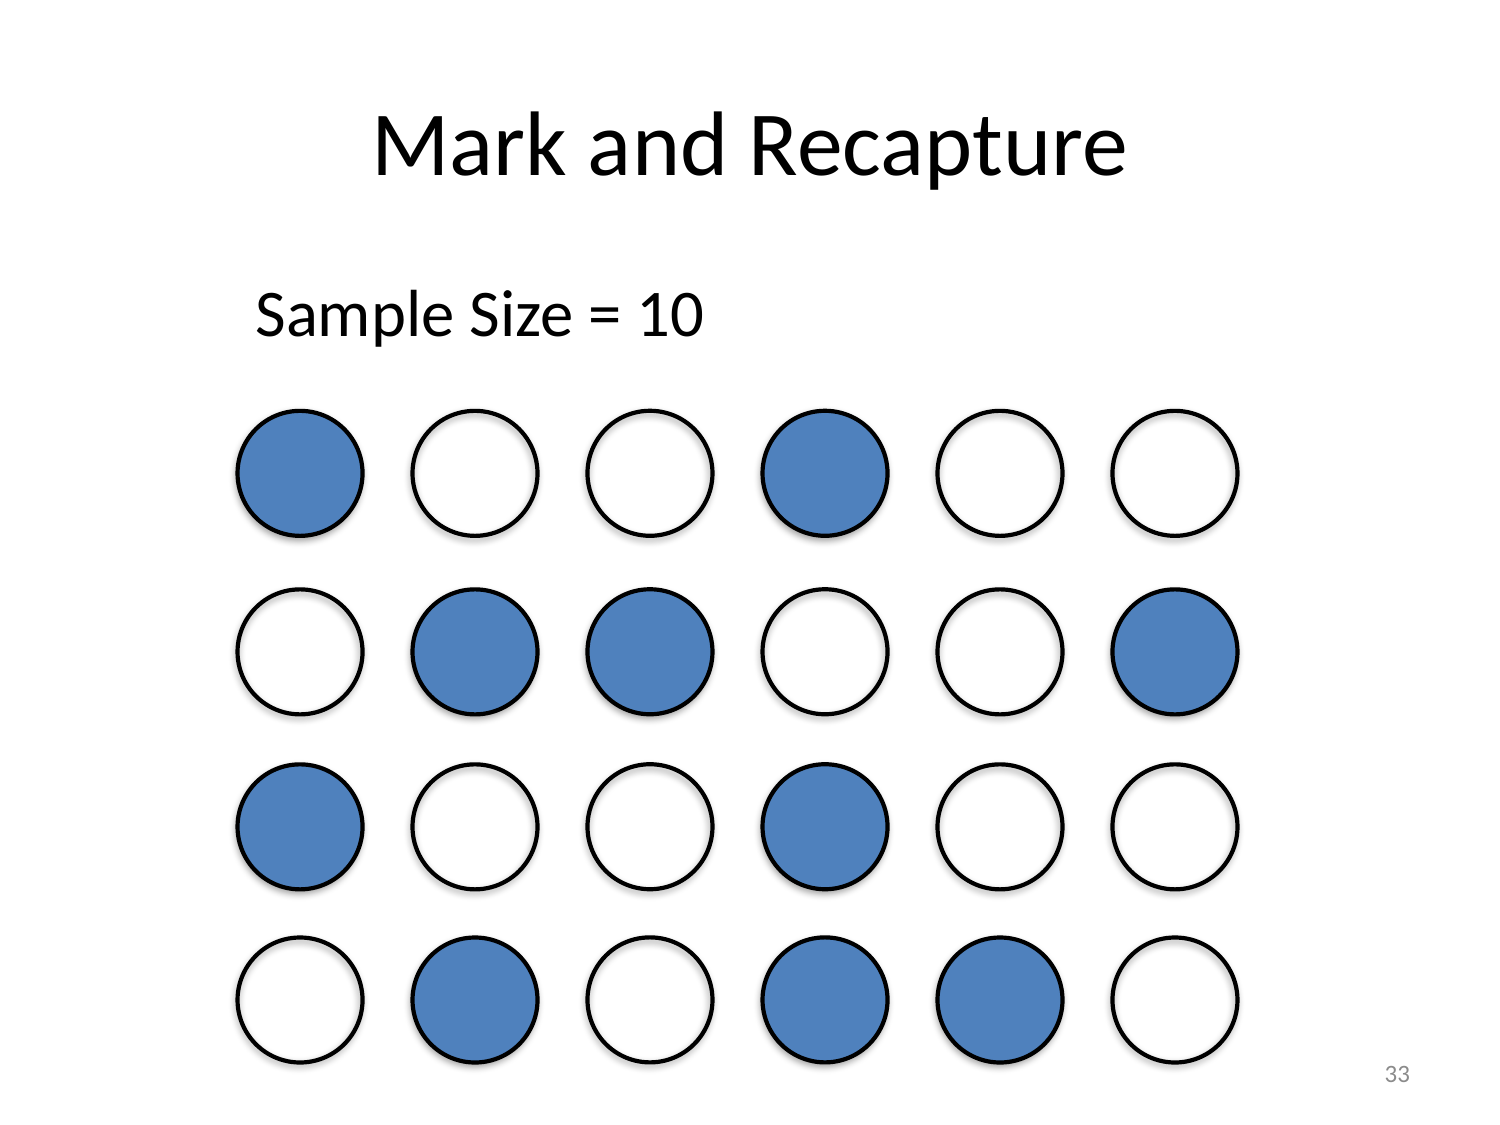

# Mark and Recapture
Sample Size = 10

33